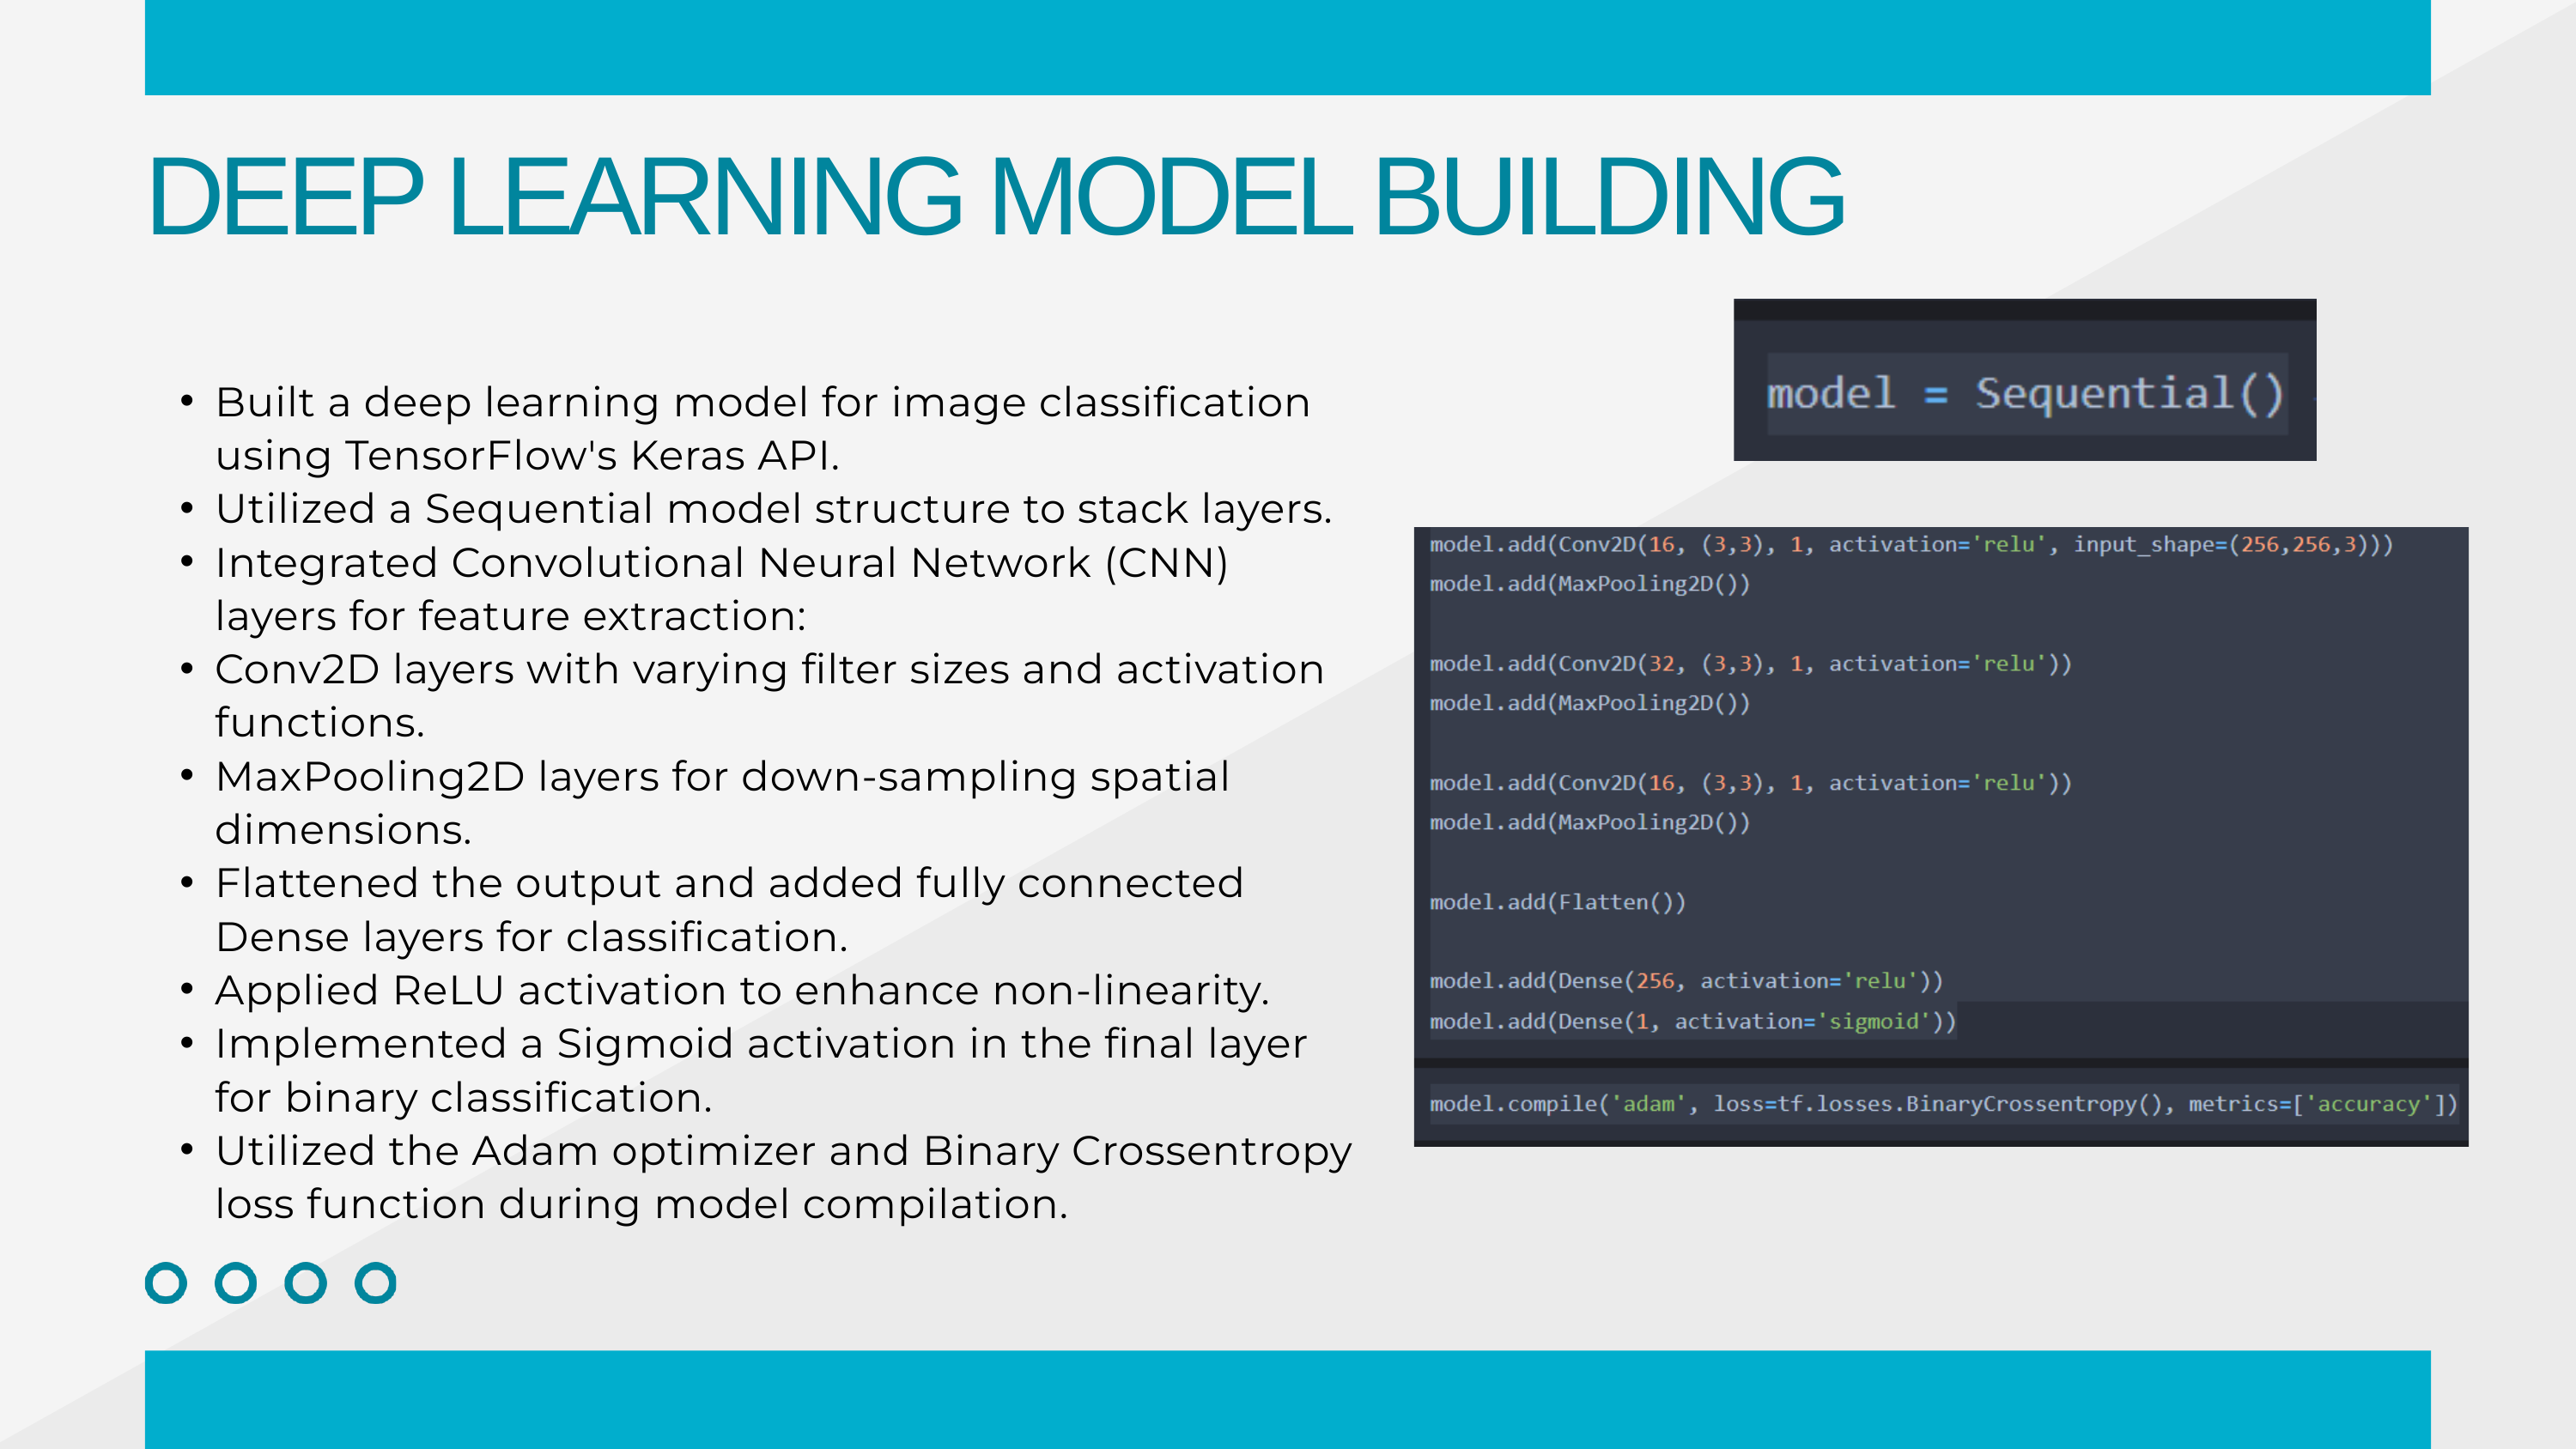

DEEP LEARNING MODEL BUILDING

Built a deep learning model for image classification using TensorFlow's Keras API.
Utilized a Sequential model structure to stack layers.
Integrated Convolutional Neural Network (CNN) layers for feature extraction:
Conv2D layers with varying filter sizes and activation functions.
MaxPooling2D layers for down-sampling spatial dimensions.
Flattened the output and added fully connected Dense layers for classification.
Applied ReLU activation to enhance non-linearity.
Implemented a Sigmoid activation in the final layer for binary classification.
Utilized the Adam optimizer and Binary Crossentropy loss function during model compilation.